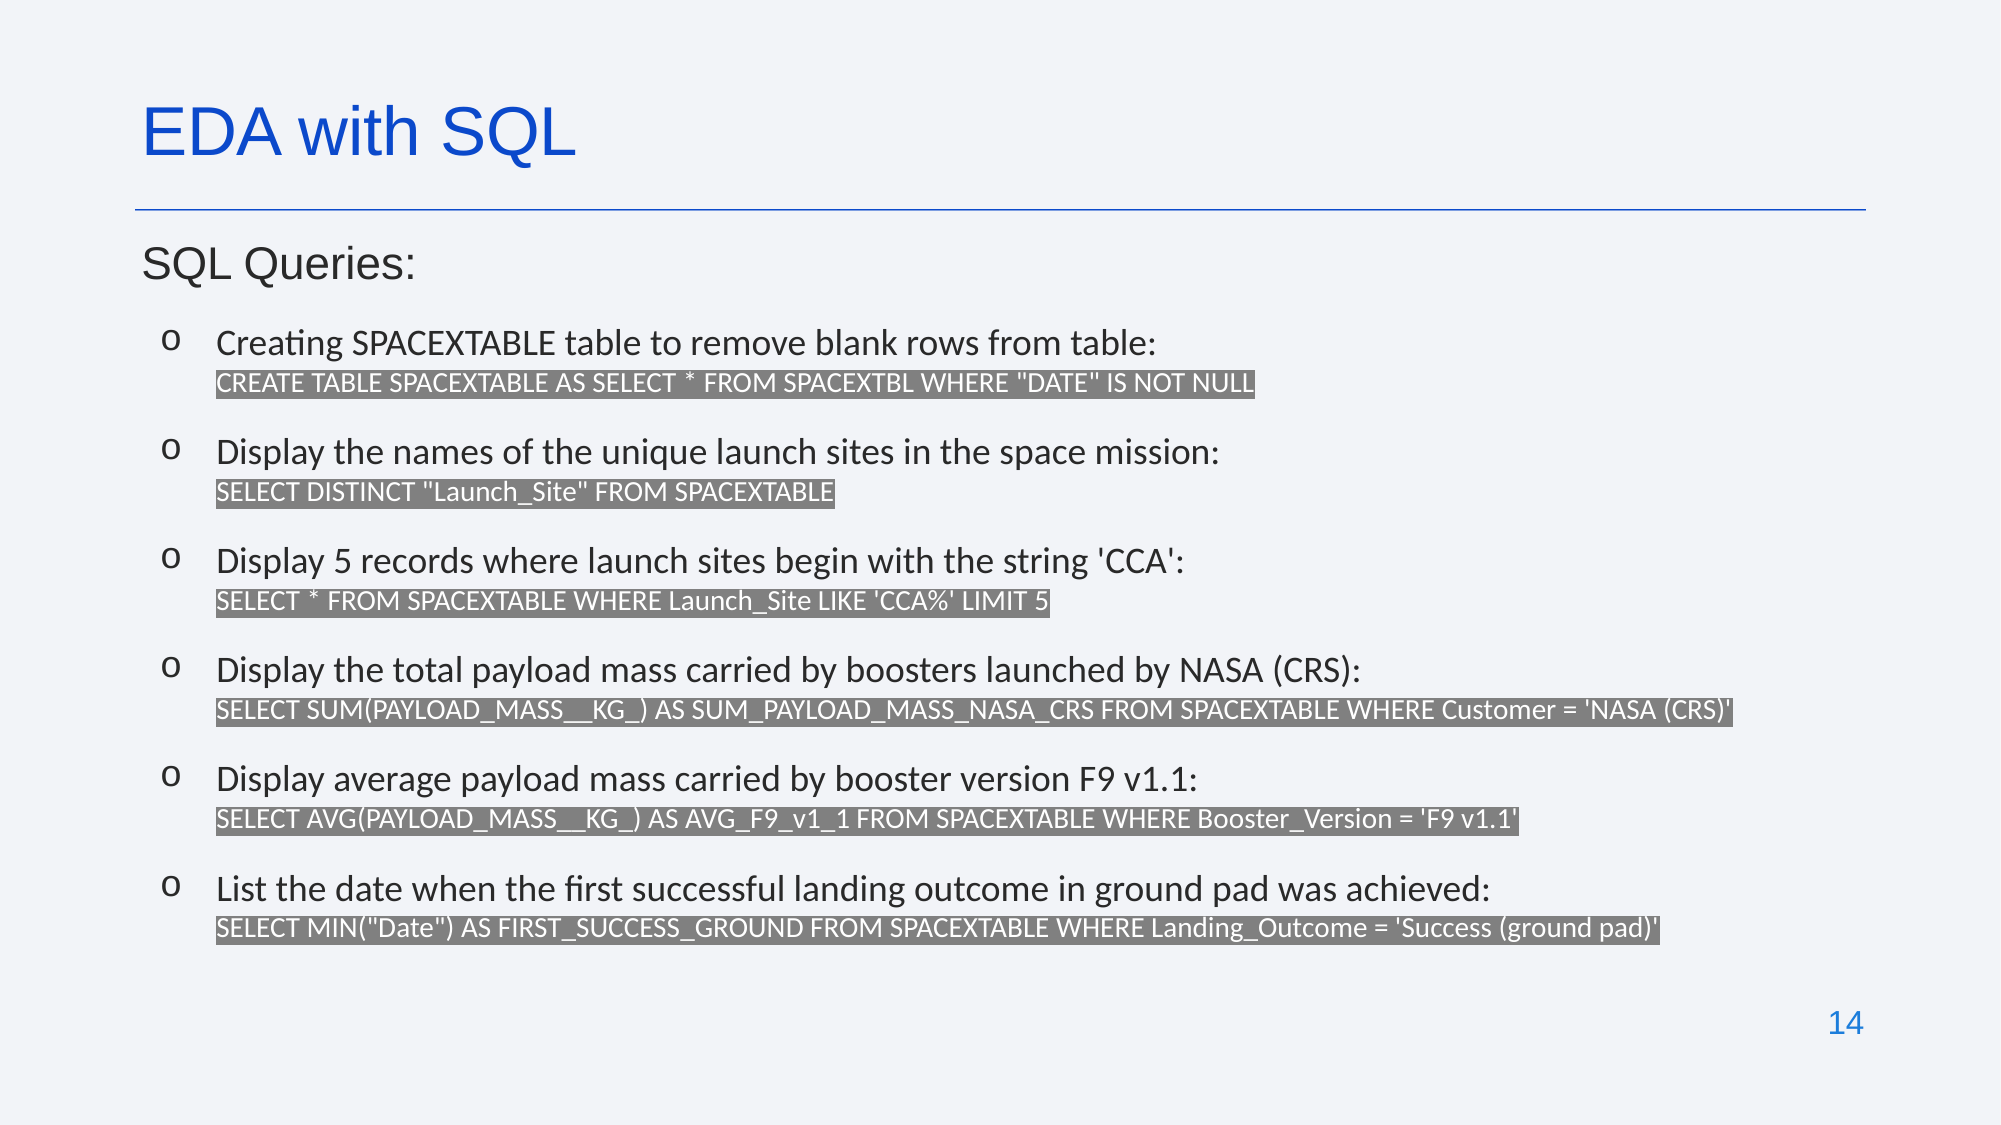

EDA with SQL
SQL Queries:
Creating SPACEXTABLE table to remove blank rows from table:
CREATE TABLE SPACEXTABLE AS SELECT * FROM SPACEXTBL WHERE "DATE" IS NOT NULL
Display the names of the unique launch sites in the space mission:
SELECT DISTINCT "Launch_Site" FROM SPACEXTABLE
Display 5 records where launch sites begin with the string 'CCA':
SELECT * FROM SPACEXTABLE WHERE Launch_Site LIKE 'CCA%' LIMIT 5
Display the total payload mass carried by boosters launched by NASA (CRS):
SELECT SUM(PAYLOAD_MASS__KG_) AS SUM_PAYLOAD_MASS_NASA_CRS FROM SPACEXTABLE WHERE Customer = 'NASA (CRS)'
Display average payload mass carried by booster version F9 v1.1:
SELECT AVG(PAYLOAD_MASS__KG_) AS AVG_F9_v1_1 FROM SPACEXTABLE WHERE Booster_Version = 'F9 v1.1'
List the date when the first successful landing outcome in ground pad was achieved:
SELECT MIN("Date") AS FIRST_SUCCESS_GROUND FROM SPACEXTABLE WHERE Landing_Outcome = 'Success (ground pad)'

14